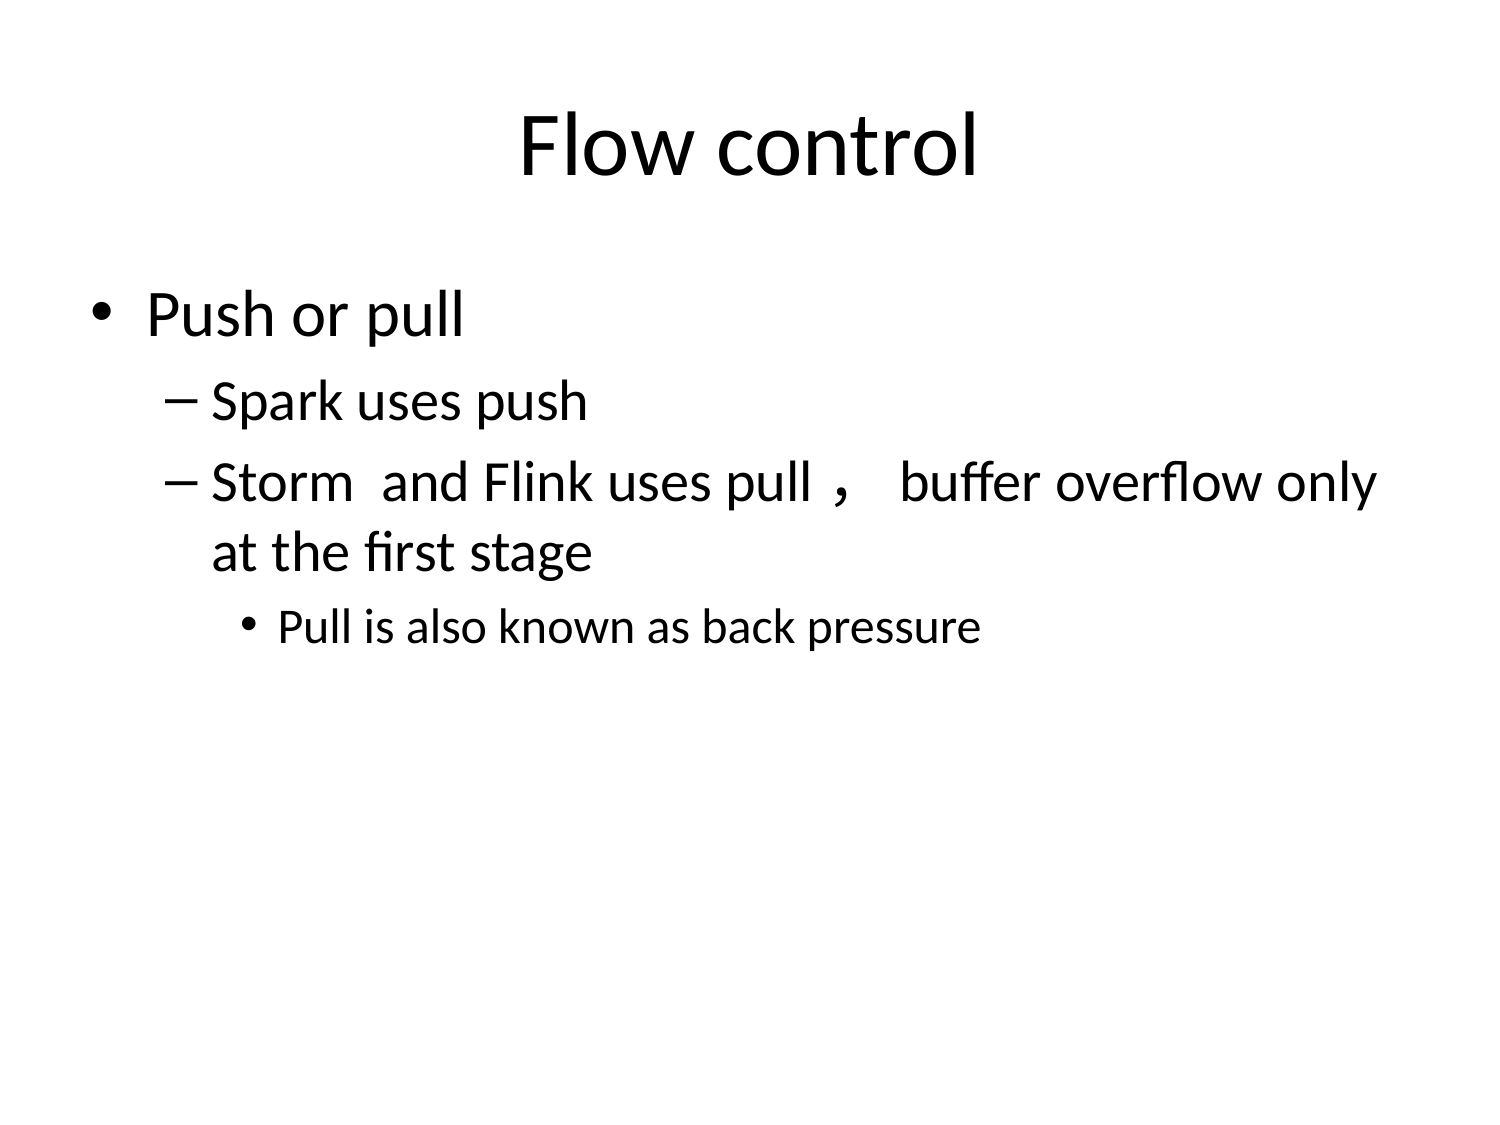

# Flow control
Push or pull
Spark uses push
Storm  and Flink uses pull，buffer overflow only at the first stage
Pull is also known as back pressure